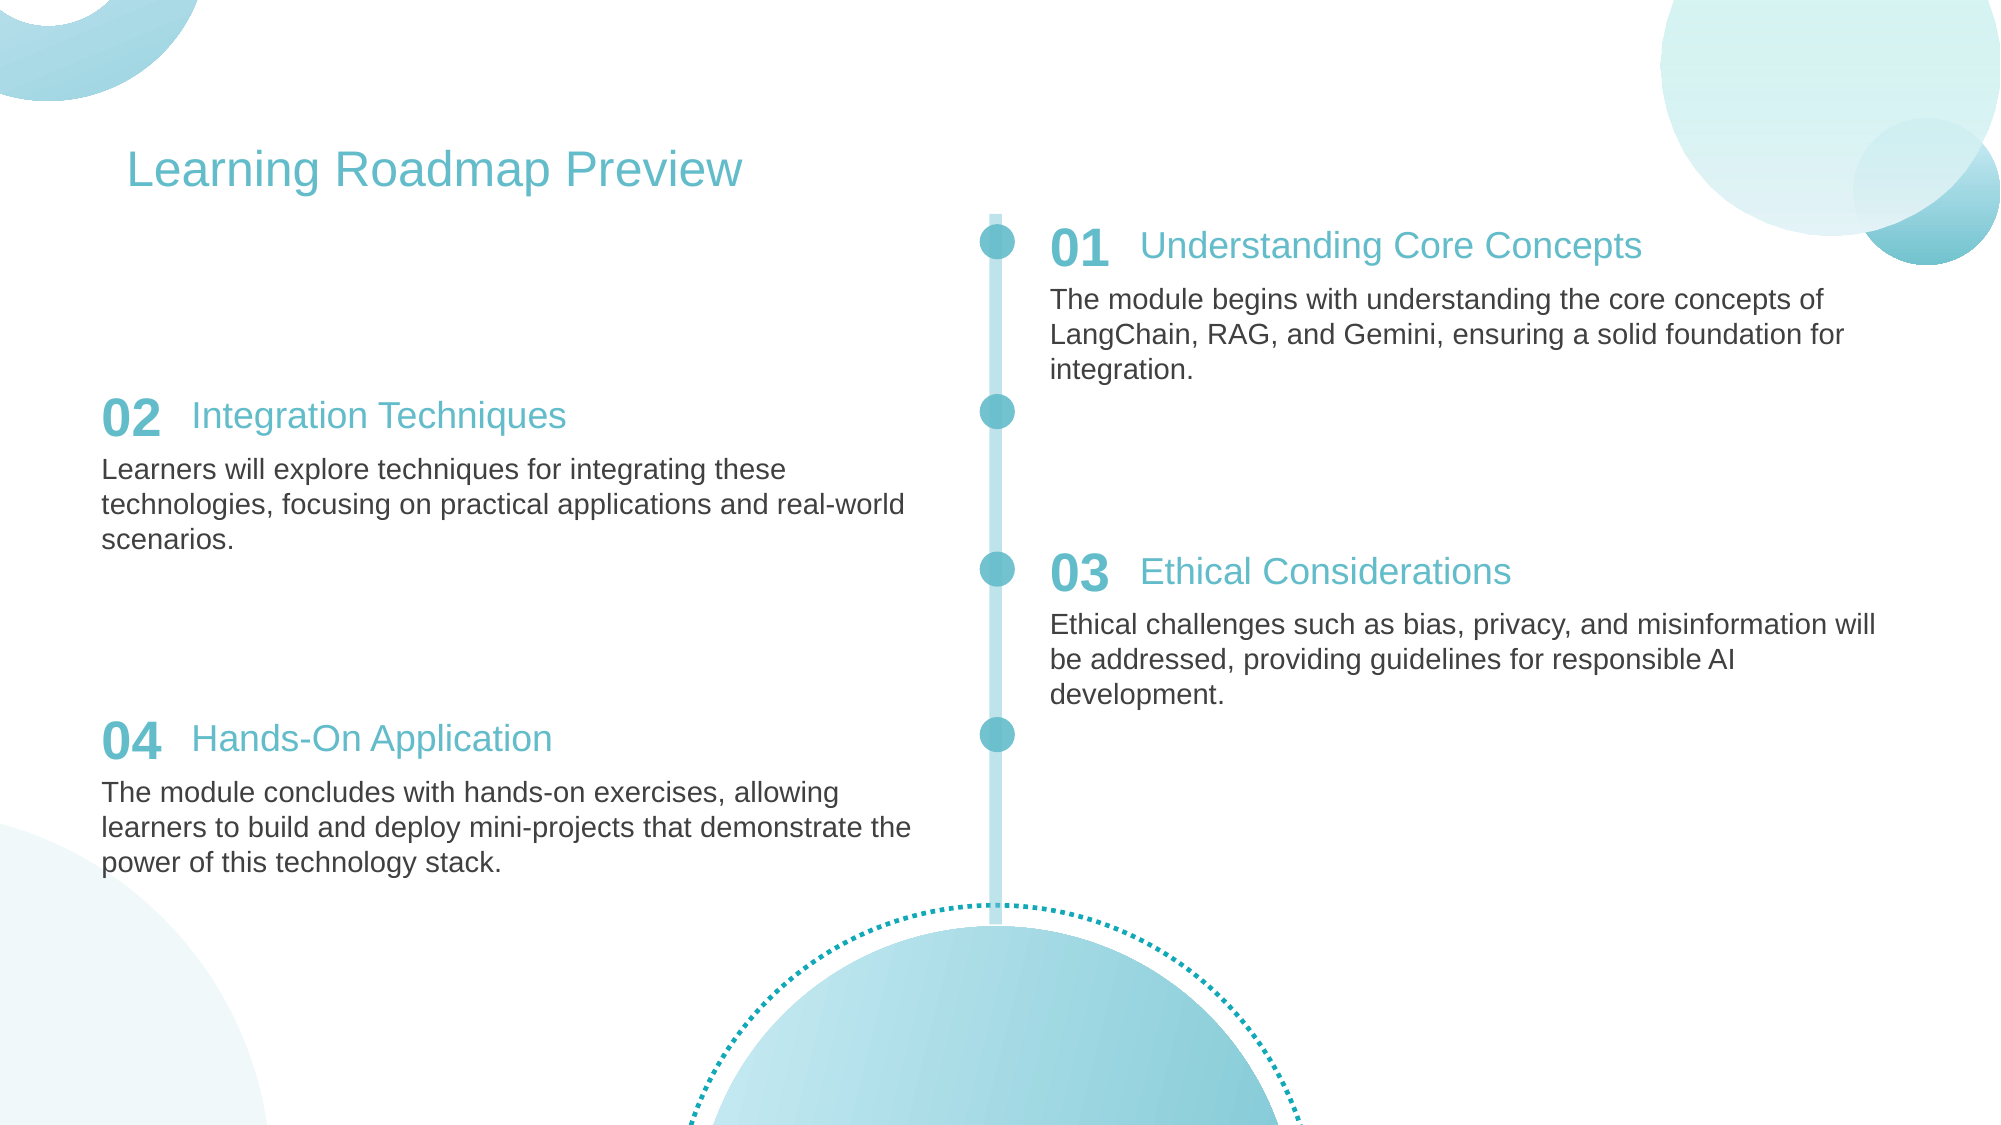

Learning Roadmap Preview
01

Understanding Core Concepts

The module begins with understanding the core concepts of LangChain, RAG, and Gemini, ensuring a solid foundation for integration.
02
Integration Techniques

Learners will explore techniques for integrating these technologies, focusing on practical applications and real-world scenarios.
03
Ethical Considerations

Ethical challenges such as bias, privacy, and misinformation will be addressed, providing guidelines for responsible AI development.
04
Hands-On Application

The module concludes with hands-on exercises, allowing learners to build and deploy mini-projects that demonstrate the power of this technology stack.